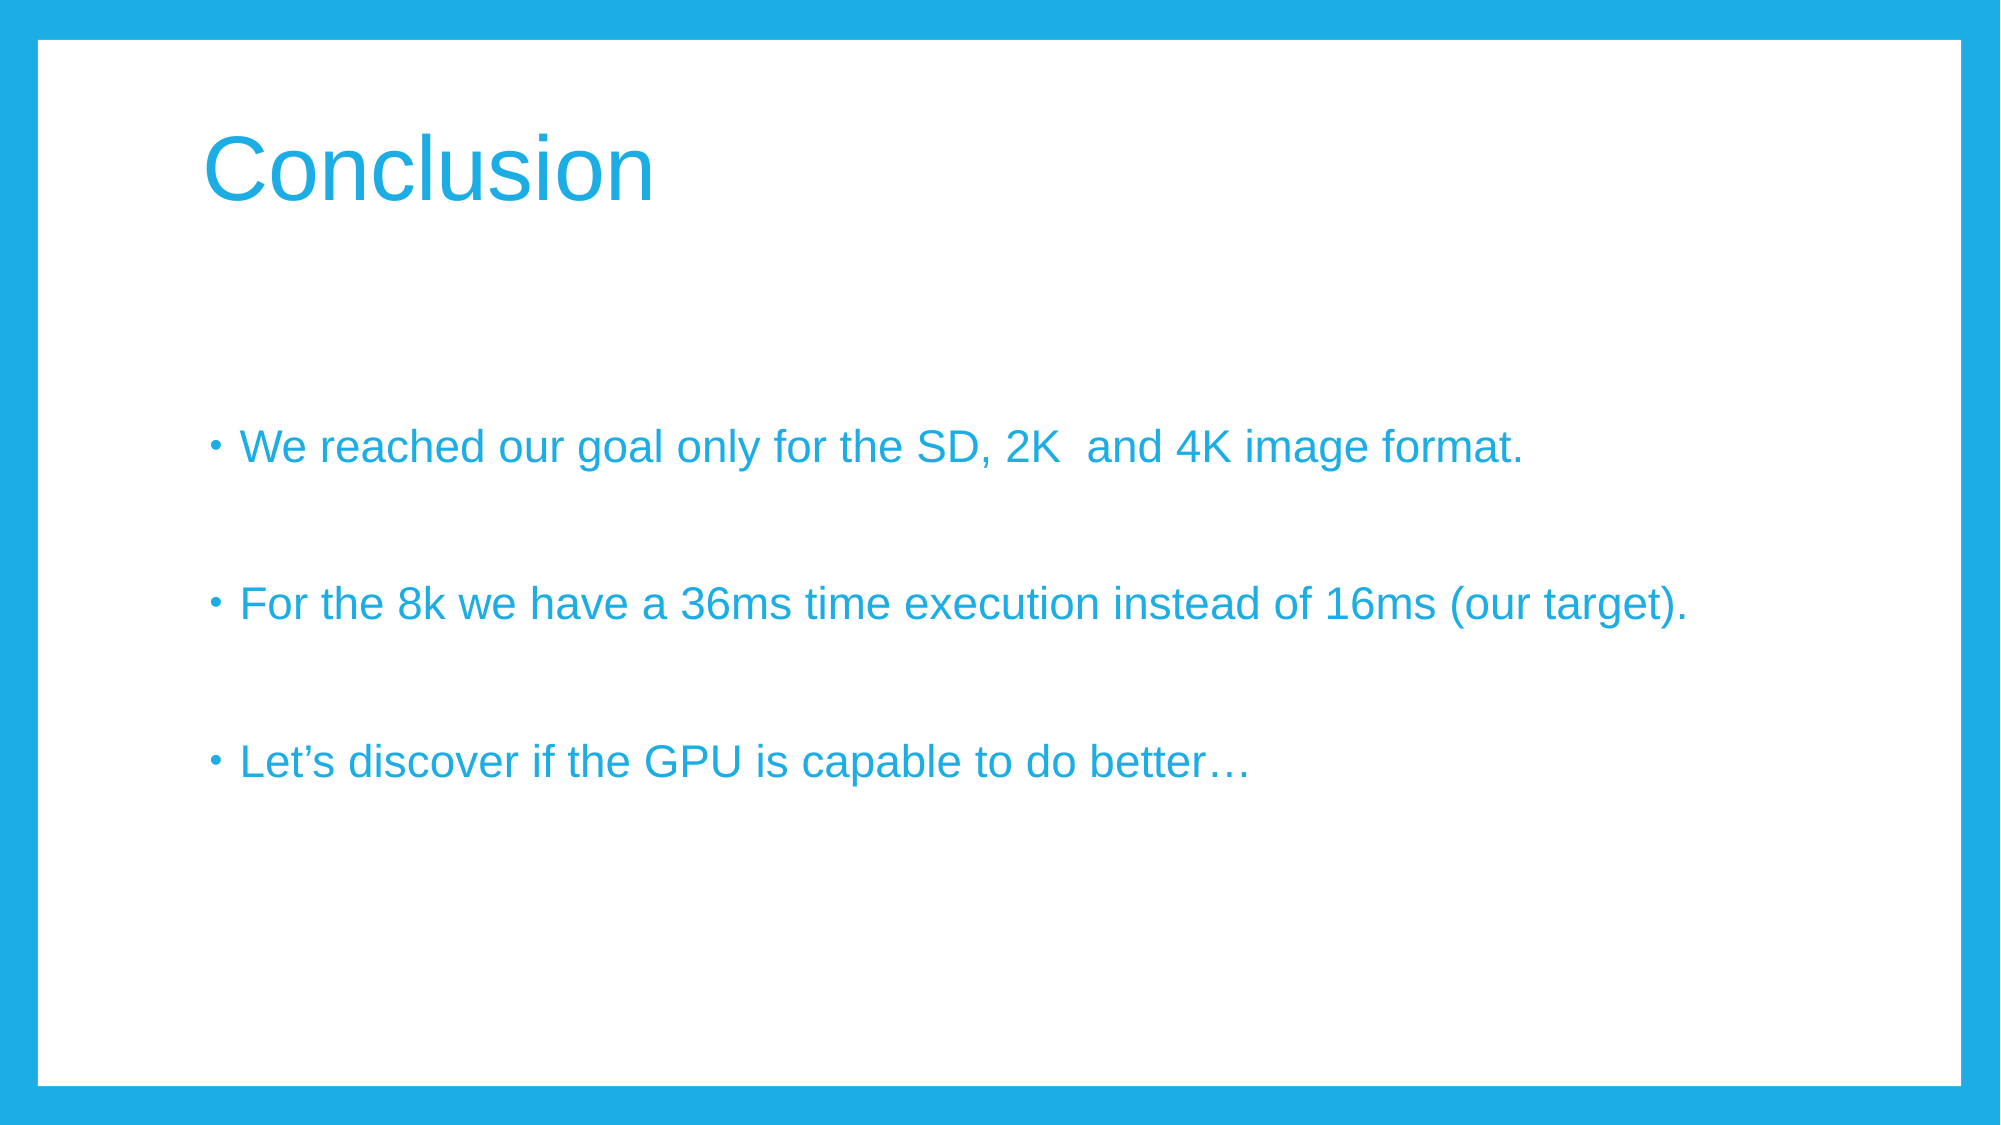

# Conclusion
We reached our goal only for the SD, 2K  and 4K image format.

For the 8k we have a 36ms time execution instead of 16ms (our target).

Let’s discover if the GPU is capable to do better…